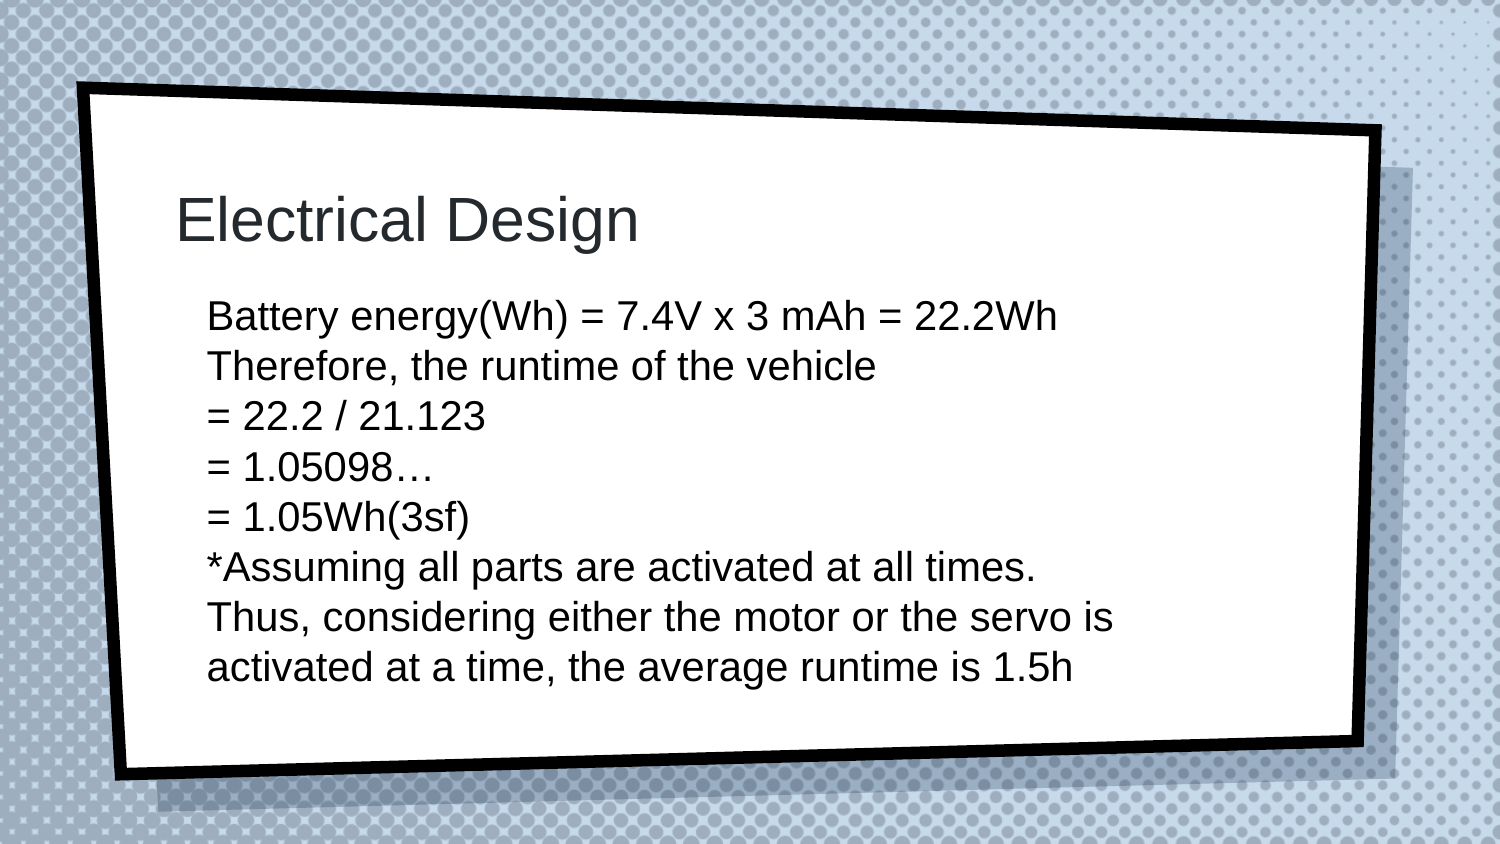

# Electrical Design
Battery energy(Wh) = 7.4V x 3 mAh = 22.2Wh
Therefore, the runtime of the vehicle
= 22.2 / 21.123
= 1.05098…
= 1.05Wh(3sf)
*Assuming all parts are activated at all times.
Thus, considering either the motor or the servo is activated at a time, the average runtime is 1.5h